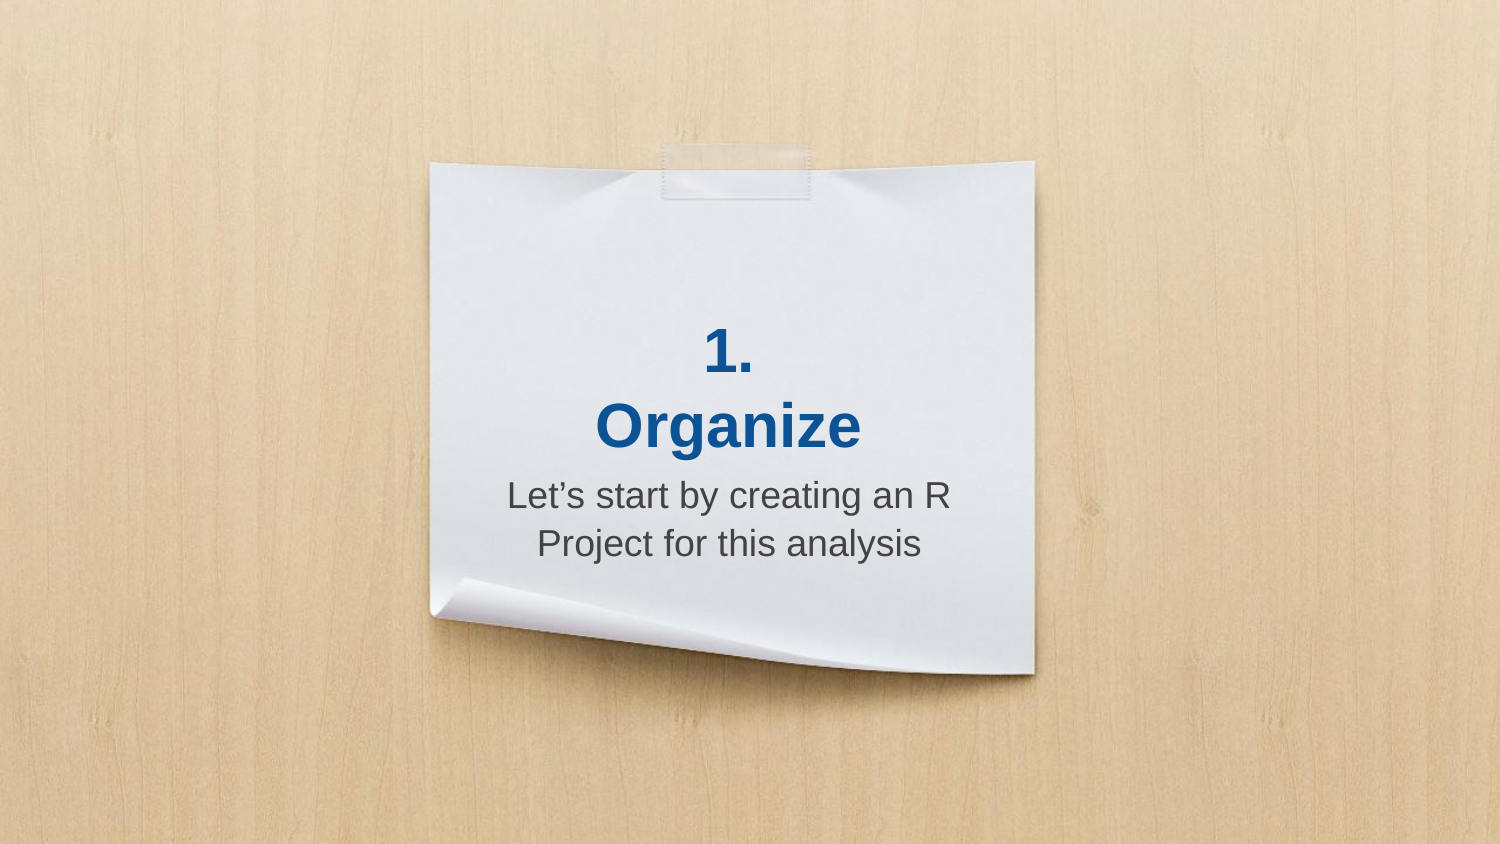

# 1.
Organize
Let’s start by creating an R Project for this analysis